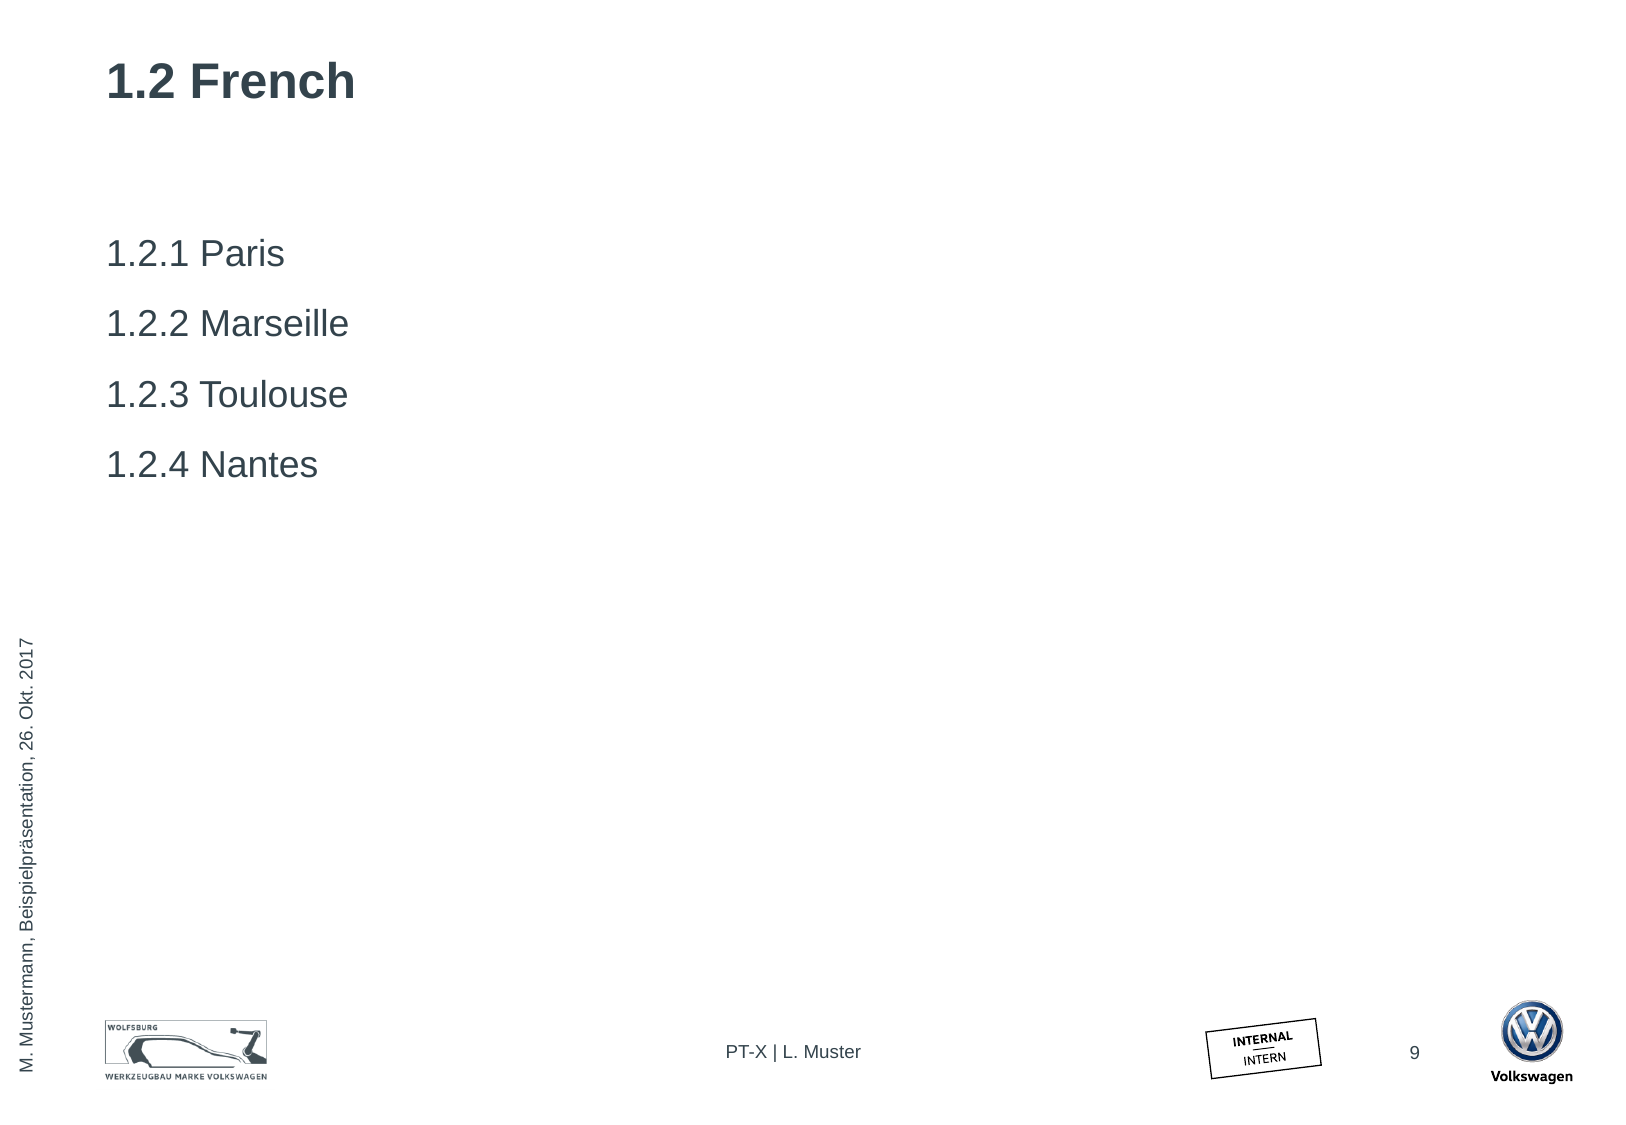

# 1.2 French
1.2.1 Paris
1.2.2 Marseille
1.2.3 Toulouse
1.2.4 Nantes